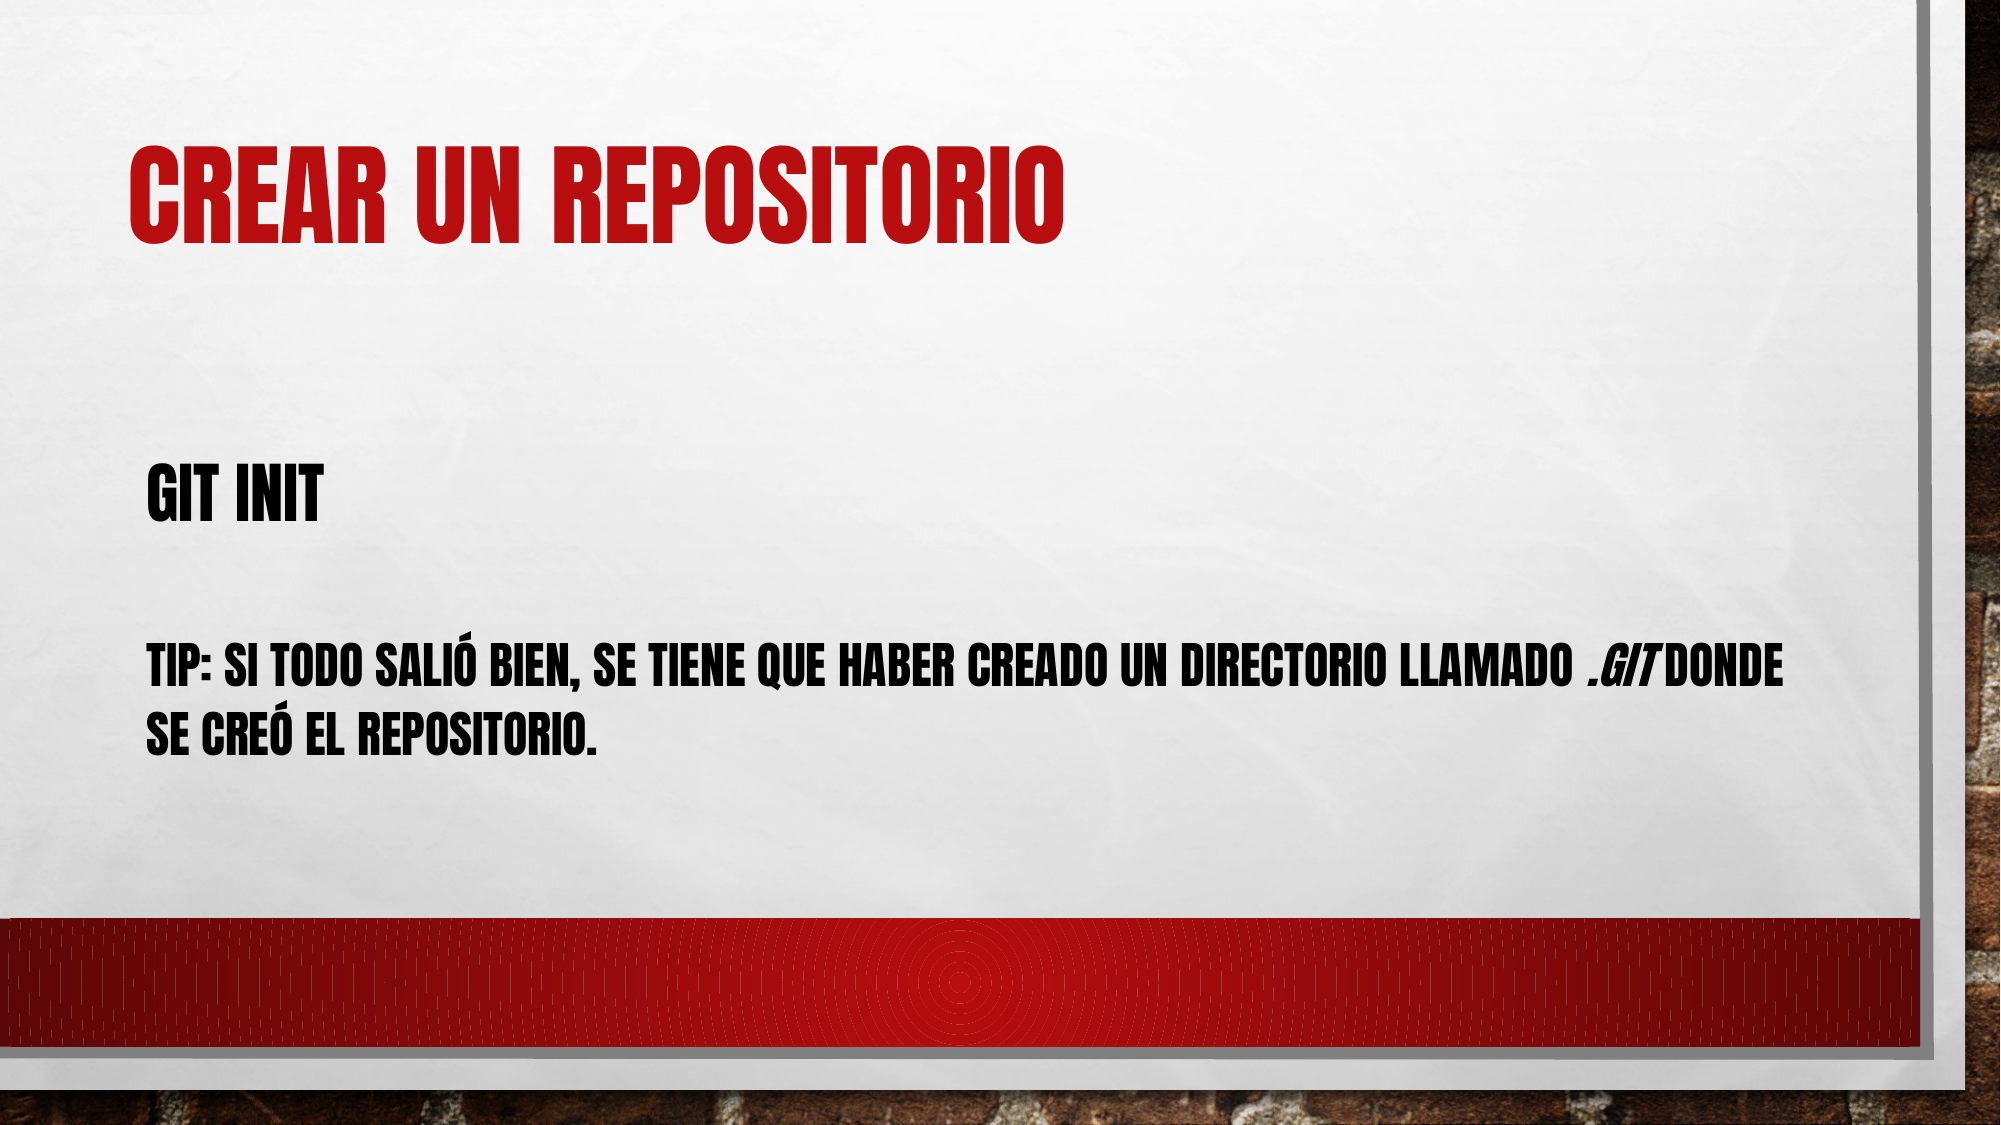

# Crear un repositorio

Git init

Tip: Si todo salió bien, se tiene que haber creado un directorio llamado .git donde se creó el repositorio.